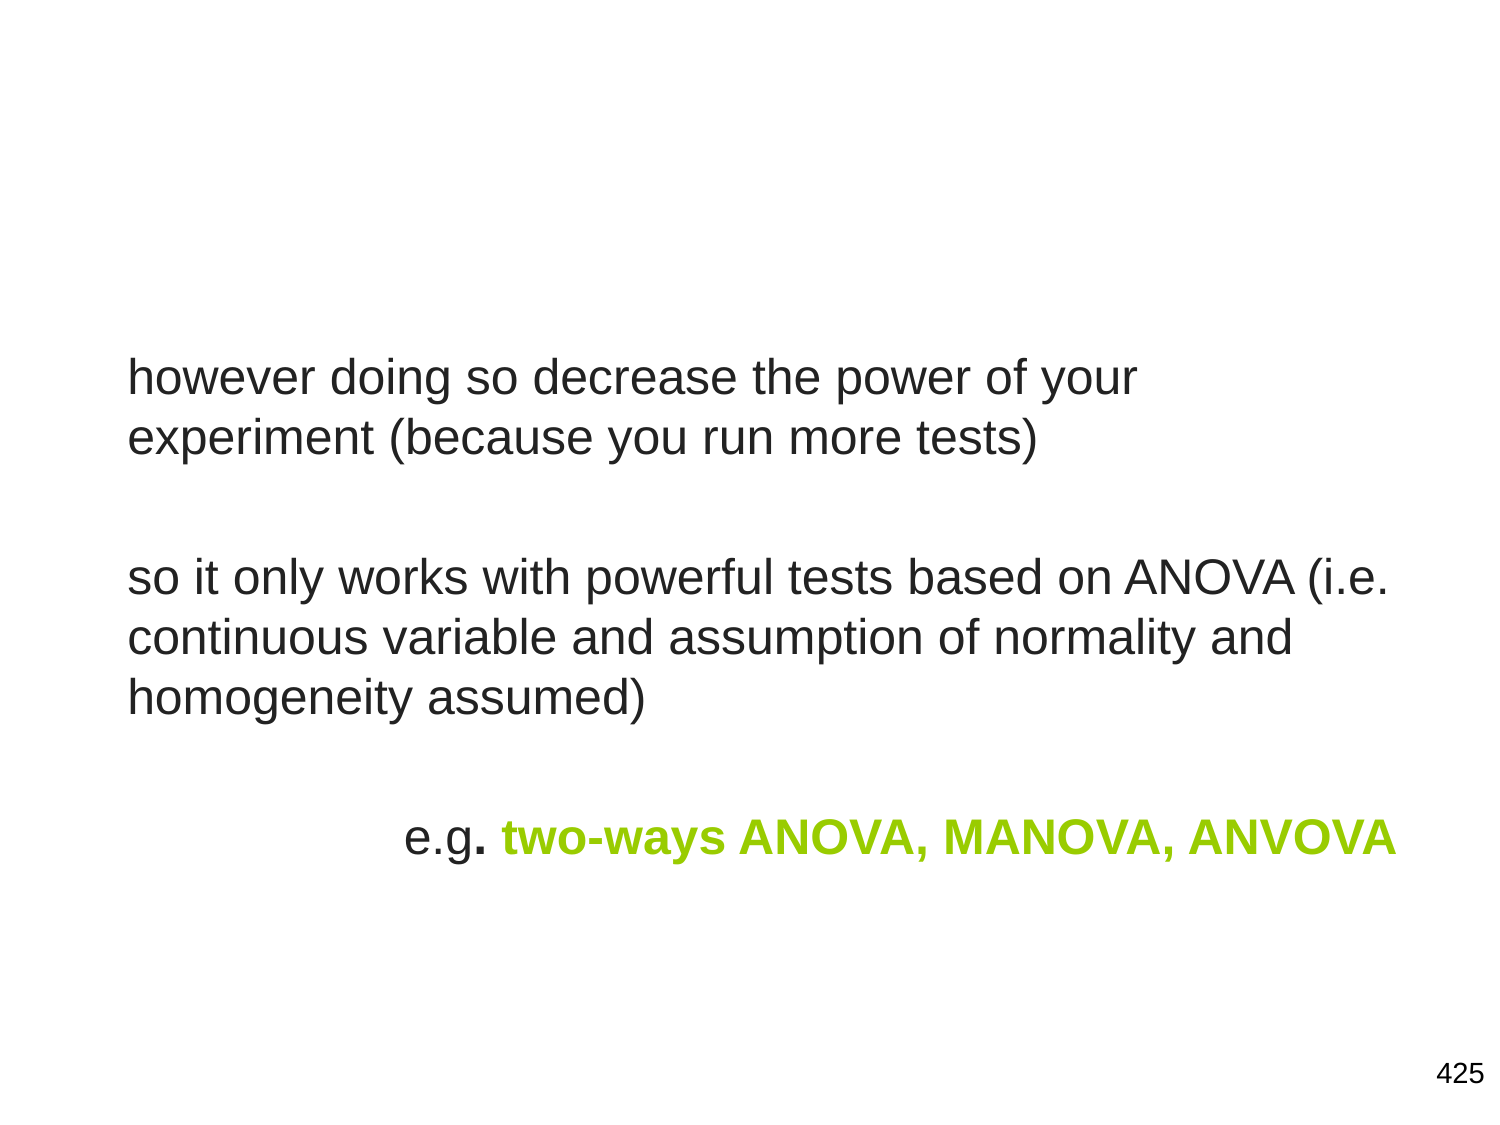

however doing so decrease the power of your experiment (because you run more tests)

so it only works with powerful tests based on ANOVA (i.e. continuous variable and assumption of normality and homogeneity assumed)

e.g. two-ways ANOVA, MANOVA, ANVOVA

425